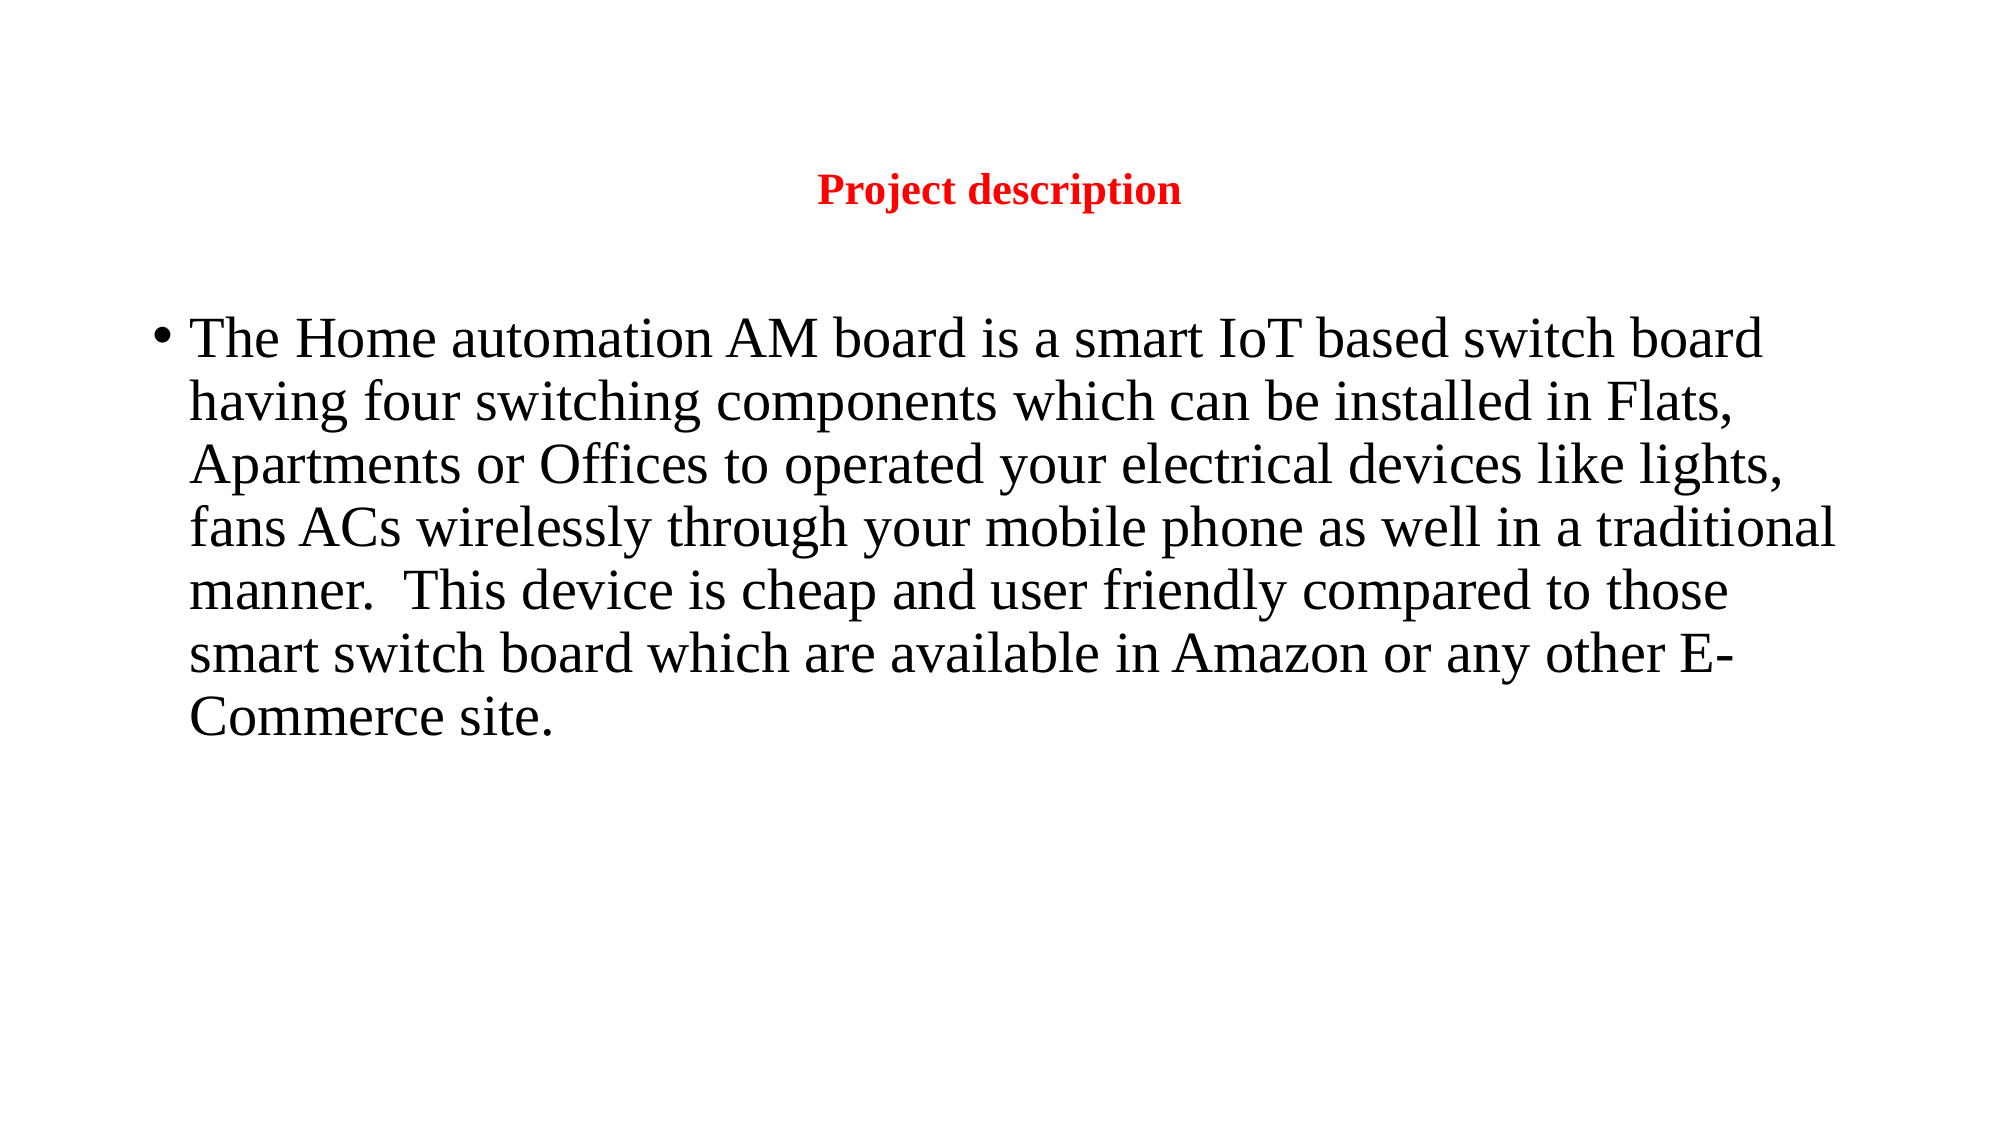

# Project description
The Home automation AM board is a smart IoT based switch board having four switching components which can be installed in Flats, Apartments or Offices to operated your electrical devices like lights, fans ACs wirelessly through your mobile phone as well in a traditional manner.  This device is cheap and user friendly compared to those smart switch board which are available in Amazon or any other E-Commerce site.